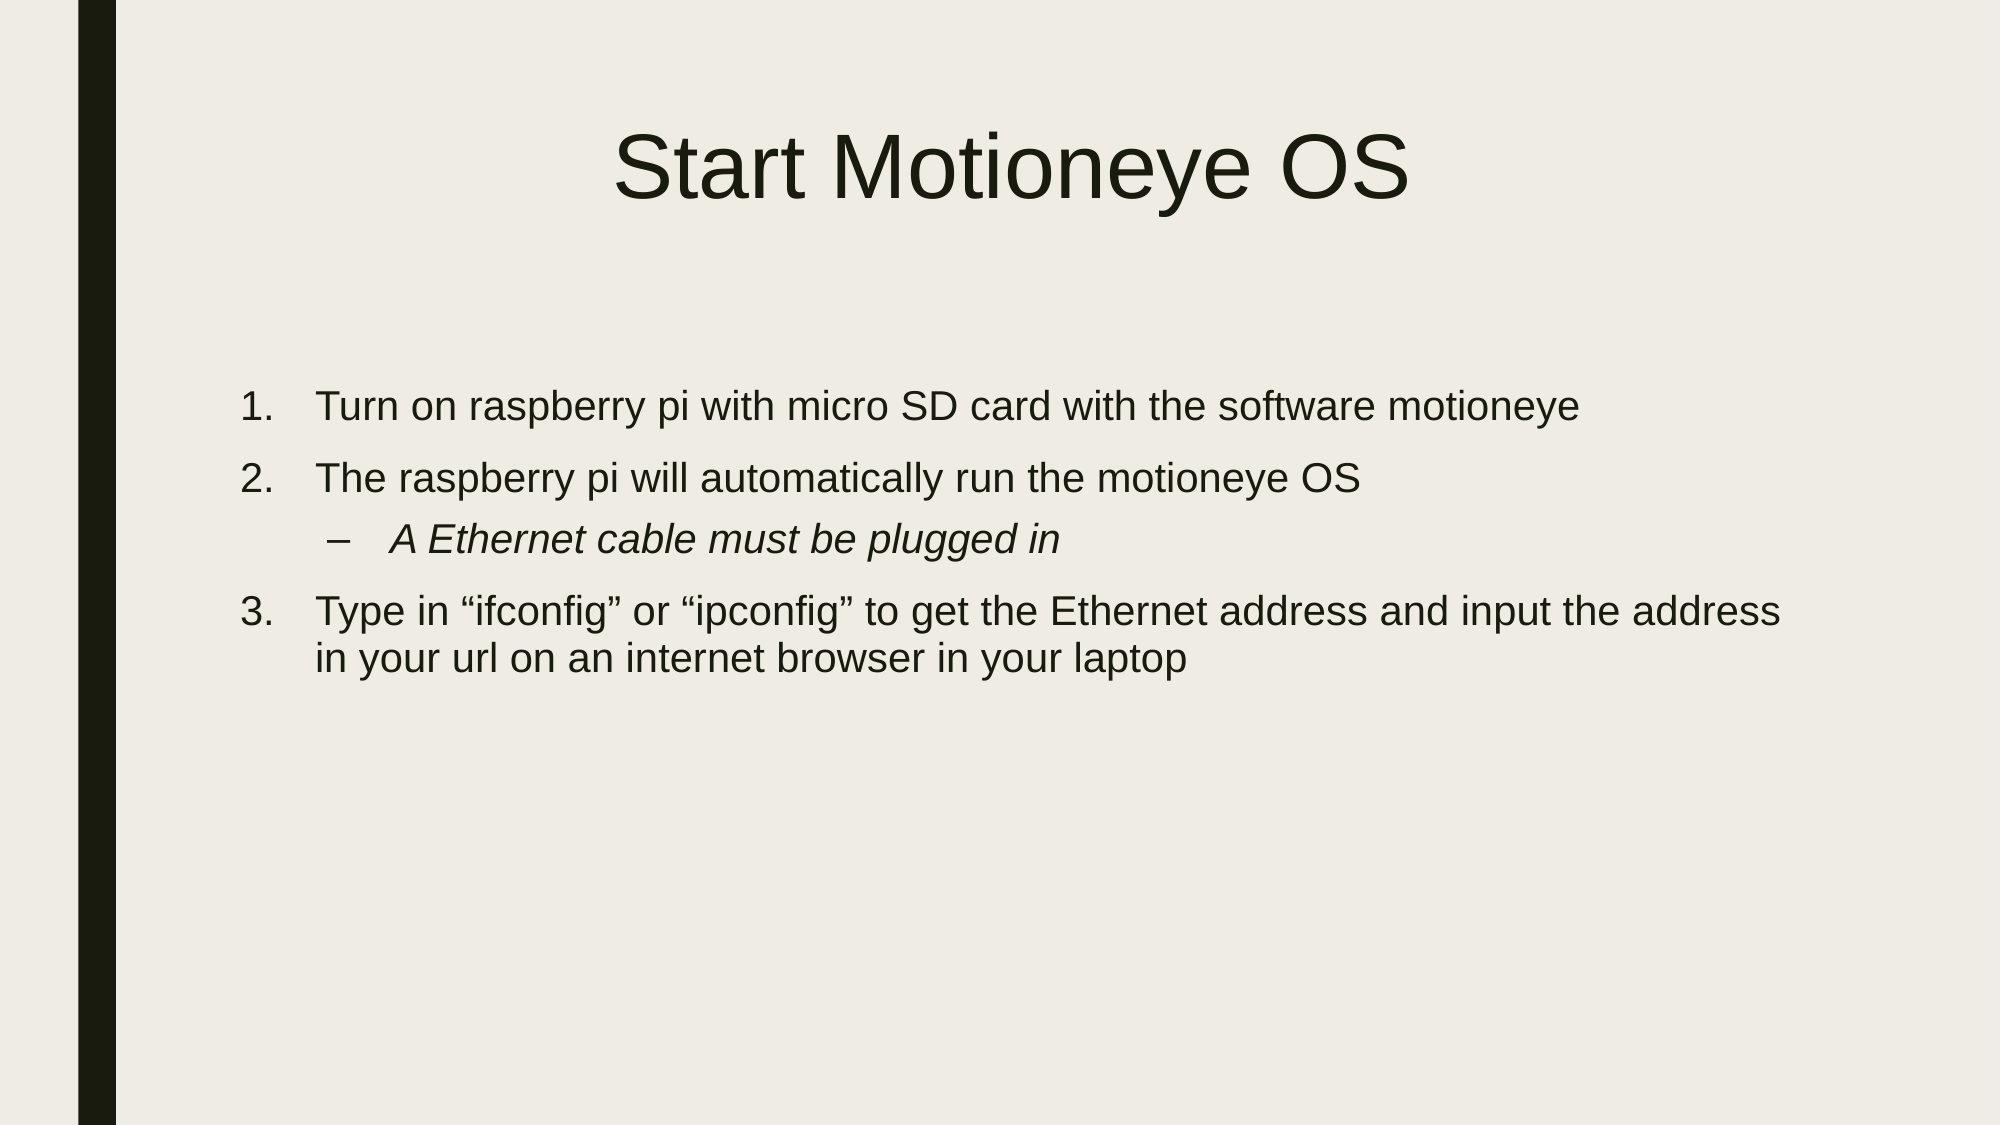

# Start Motioneye OS
Turn on raspberry pi with micro SD card with the software motioneye
The raspberry pi will automatically run the motioneye OS
A Ethernet cable must be plugged in
Type in “ifconfig” or “ipconfig” to get the Ethernet address and input the address in your url on an internet browser in your laptop